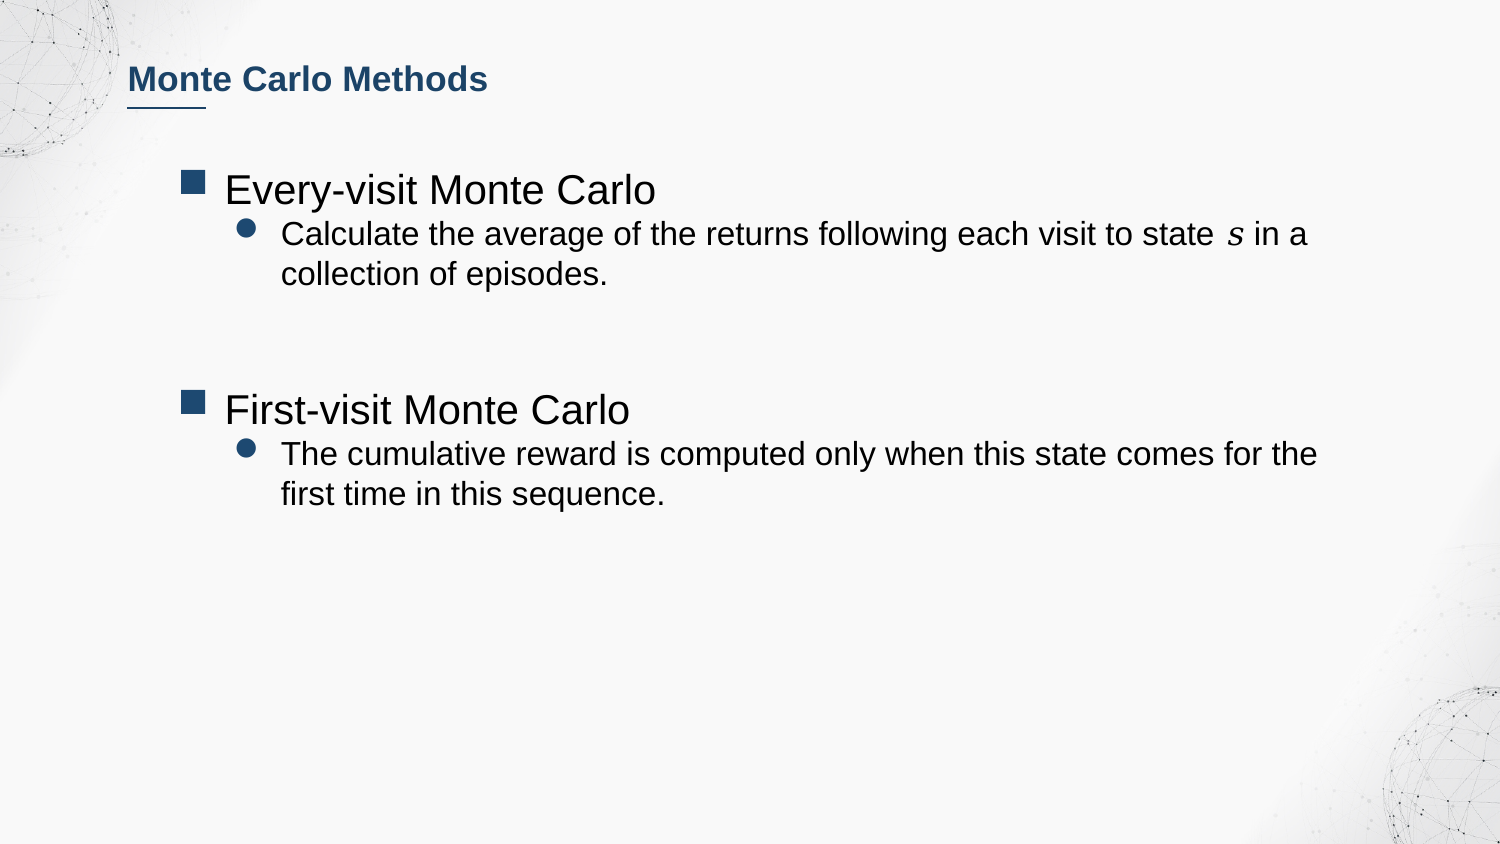

Monte Carlo Methods
Every-visit Monte Carlo
Calculate the average of the returns following each visit to state 𝑠 in a collection of episodes.

First-visit Monte Carlo
The cumulative reward is computed only when this state comes for the first time in this sequence.